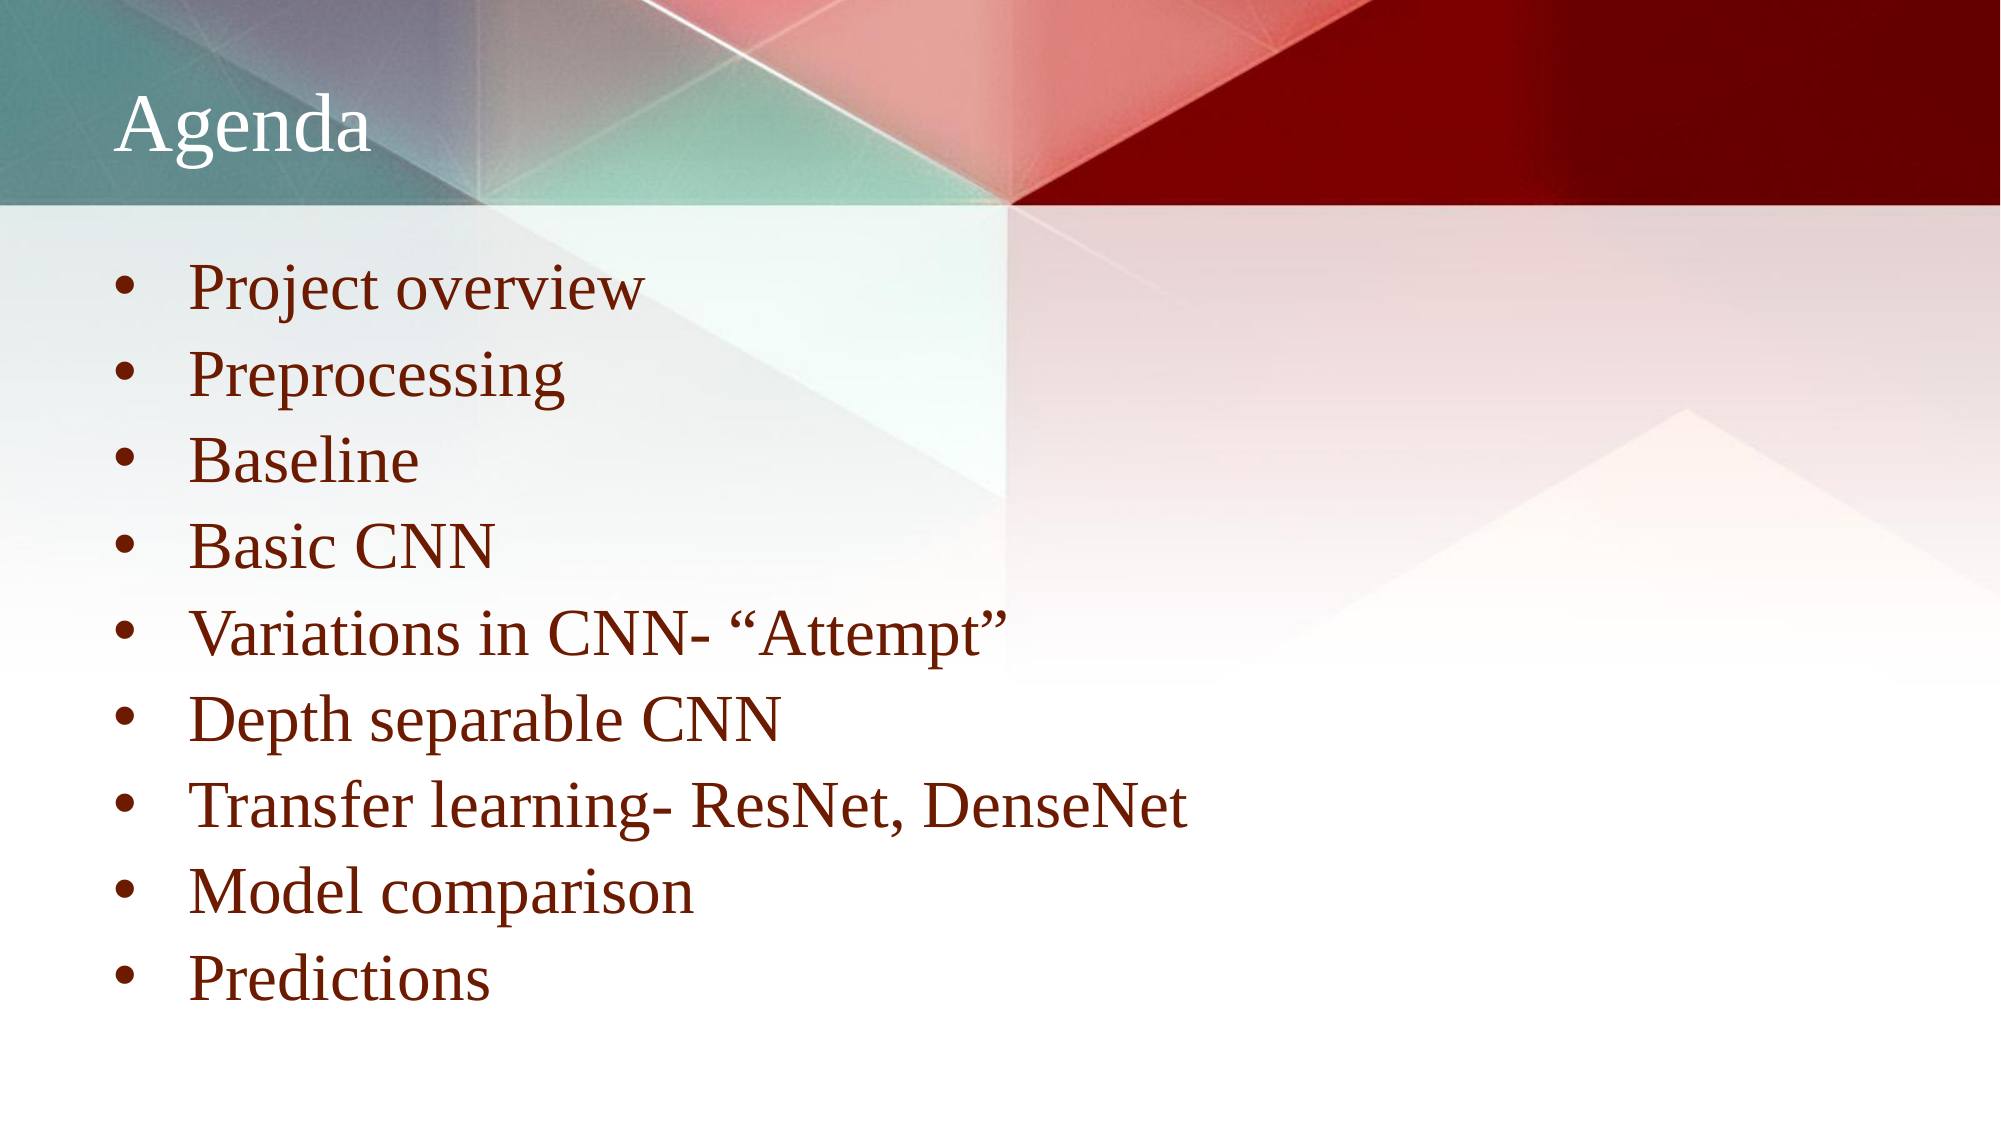

# Agenda
Project overview
Preprocessing
Baseline
Basic CNN
Variations in CNN- “Attempt”
Depth separable CNN
Transfer learning- ResNet, DenseNet
Model comparison
Predictions